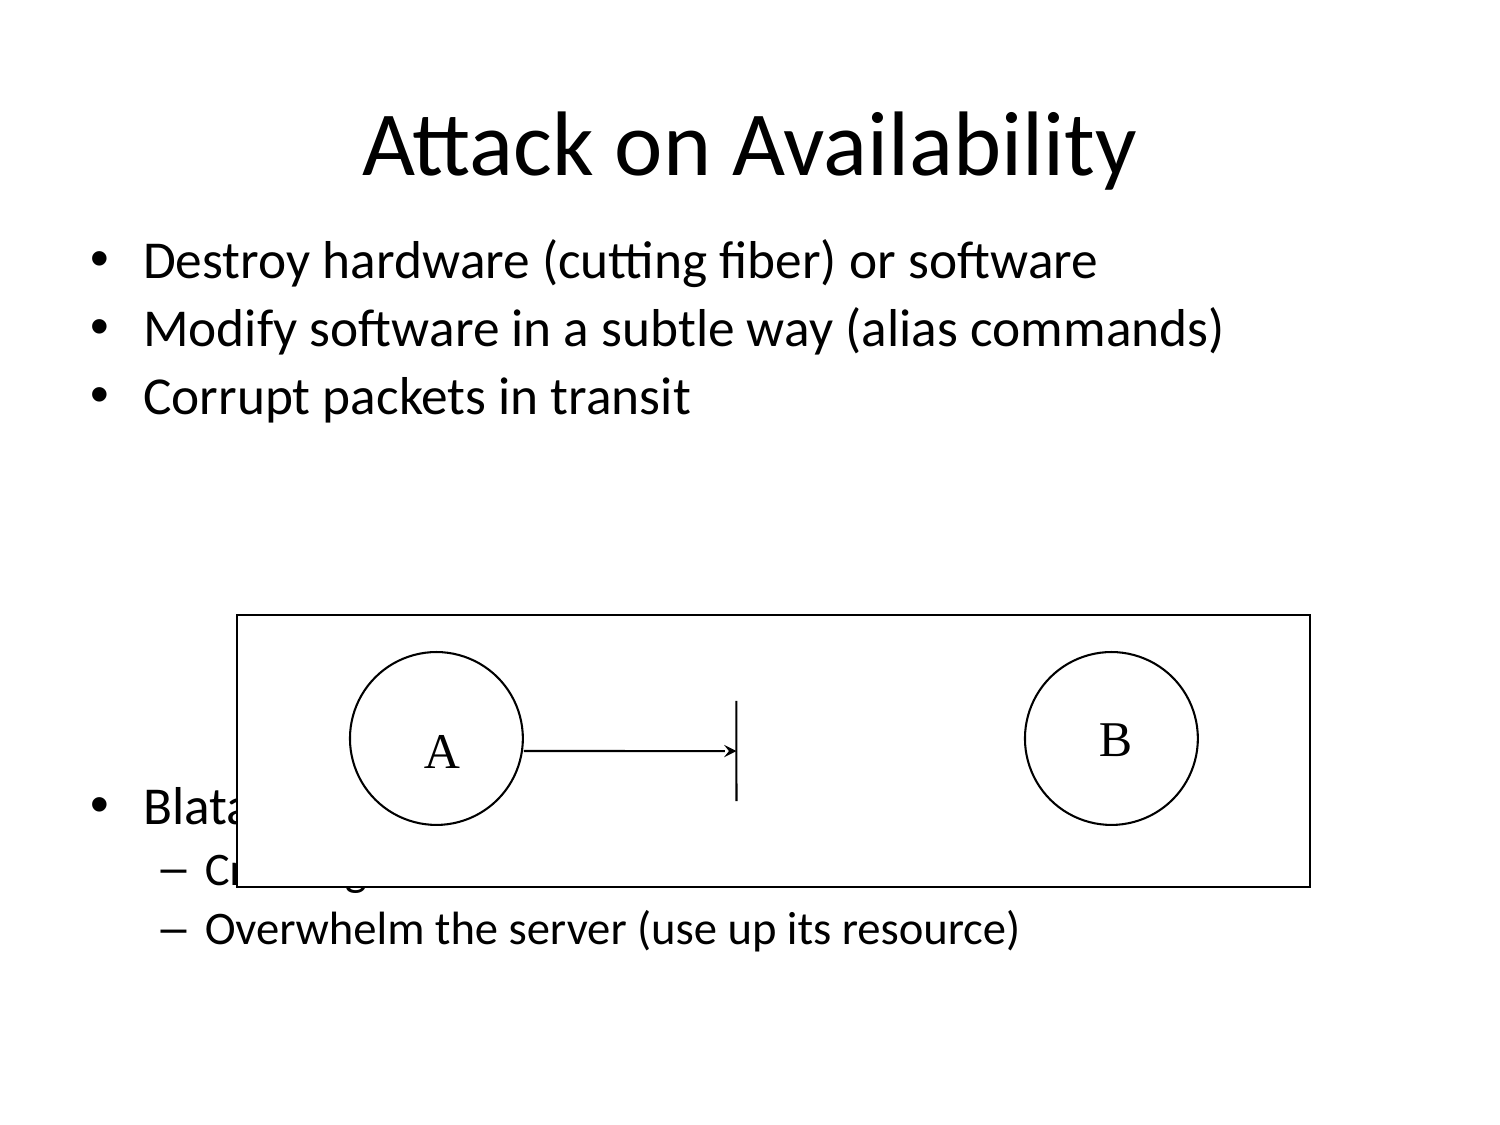

# Attack on Availability
Destroy hardware (cutting fiber) or software
Modify software in a subtle way (alias commands)
Corrupt packets in transit

Blatant denial of service (DoS):
Crashing the server
Overwhelm the server (use up its resource)

B

A